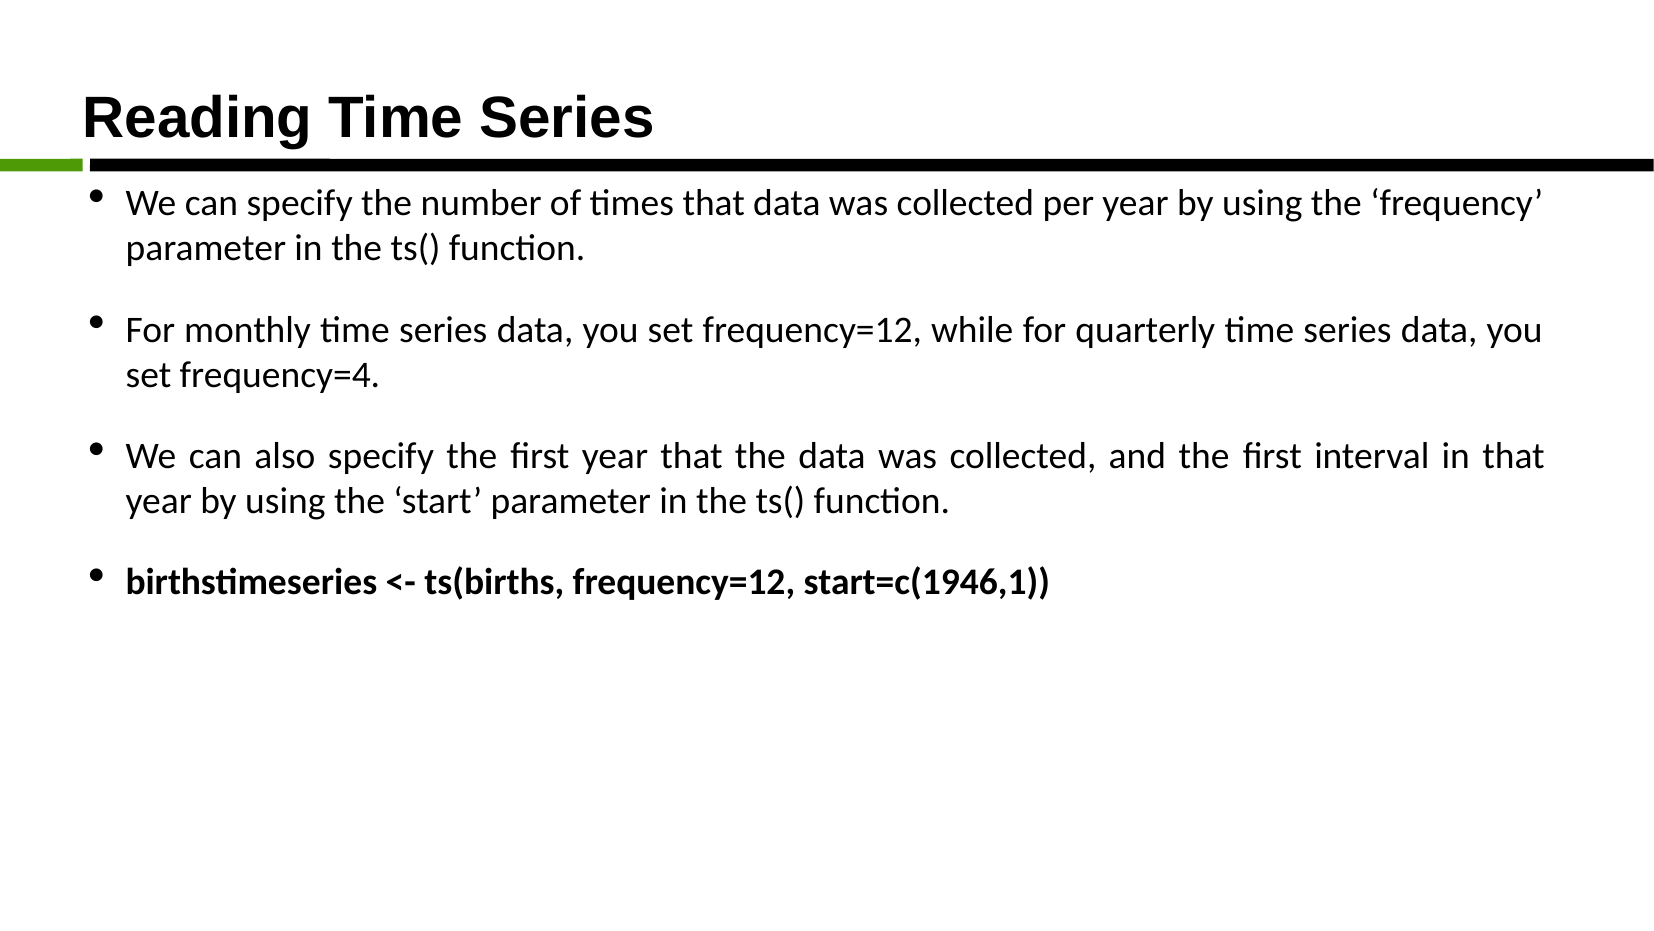

Reading Time Series

We can specify the number of times that data was collected per year by using the ‘frequency’ parameter in the ts() function.
For monthly time series data, you set frequency=12, while for quarterly time series data, you set frequency=4.
We can also specify the ﬁrst year that the data was collected, and the ﬁrst interval in that year by using the ‘start’ parameter in the ts() function.
birthstimeseries <- ts(births, frequency=12, start=c(1946,1))